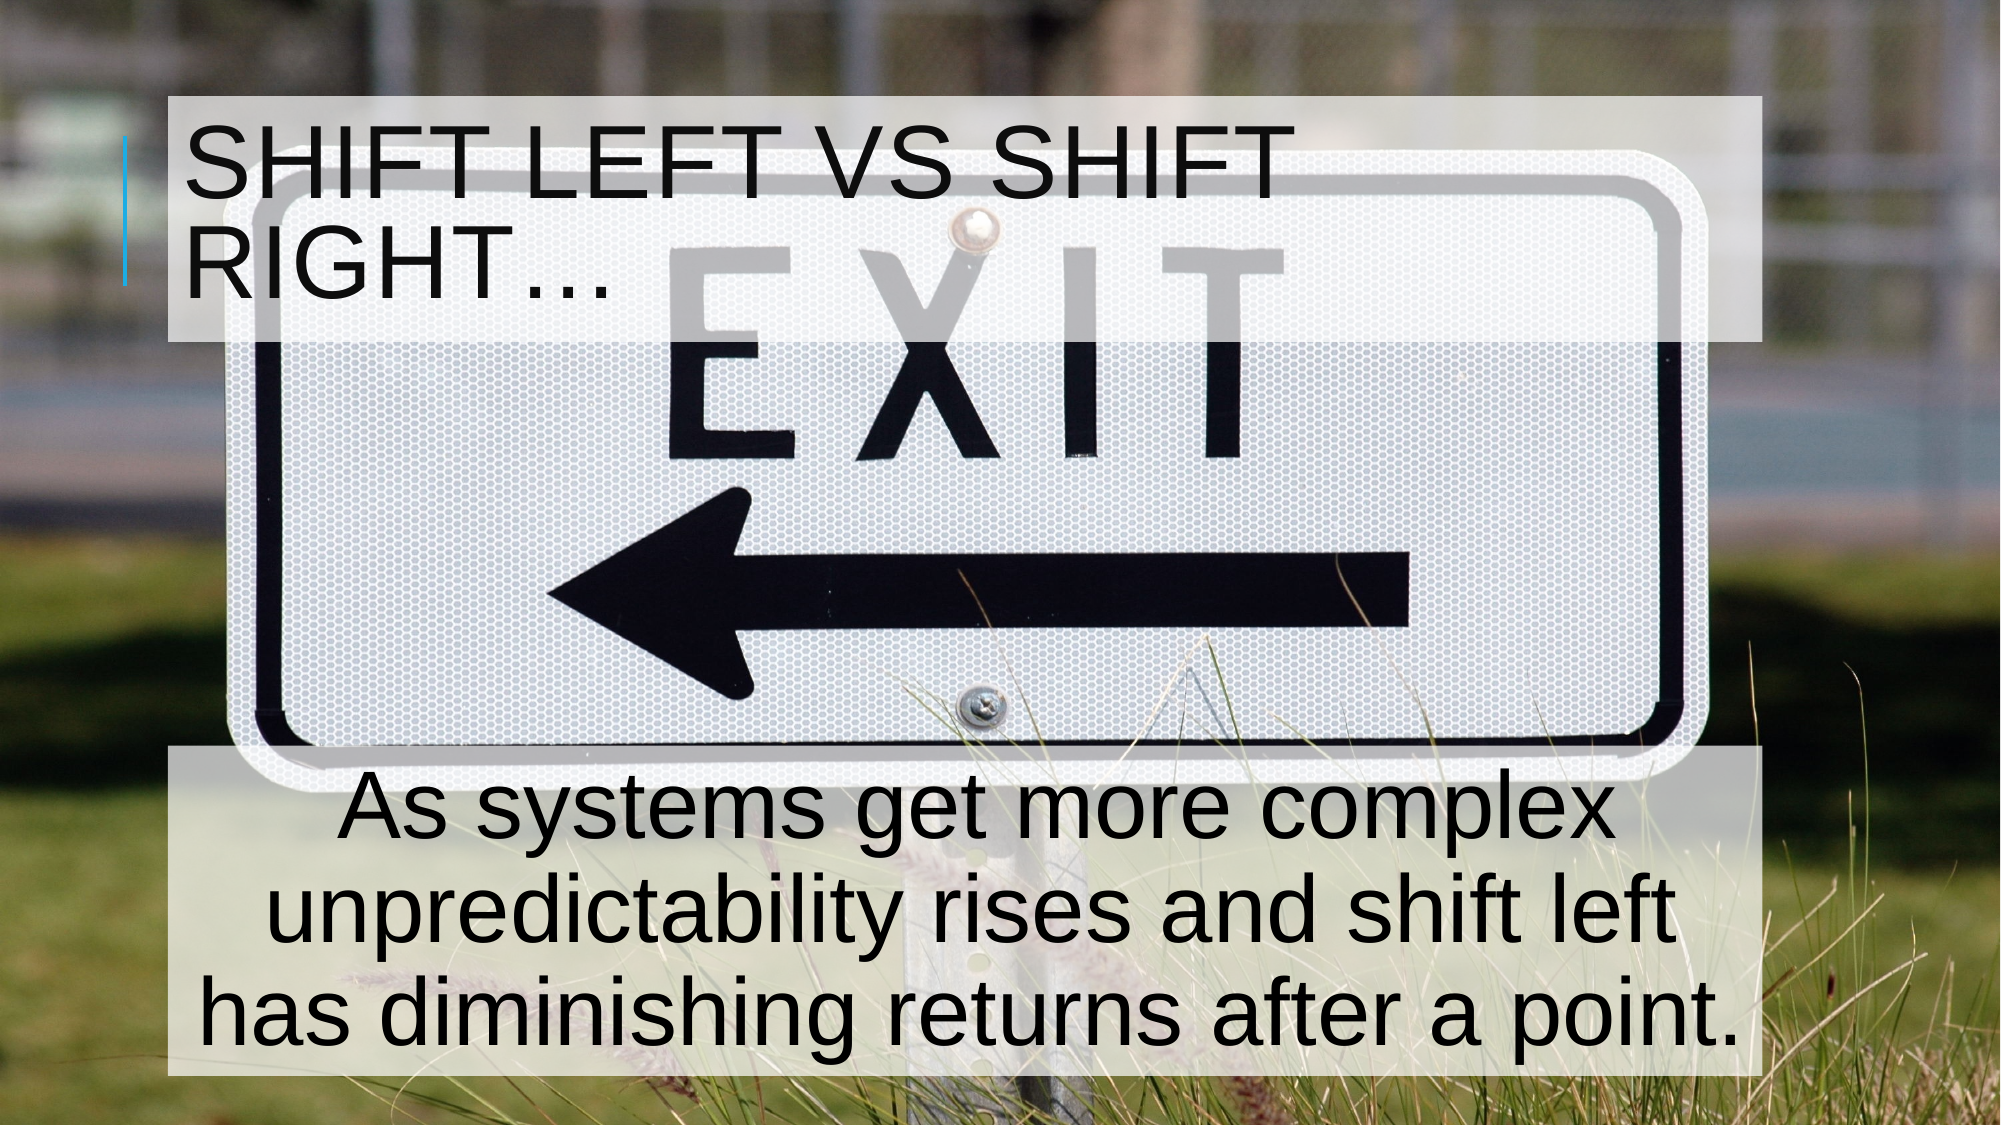

# Shift left vs shift right…
As systems get more complex unpredictability rises and shift left has diminishing returns after a point.